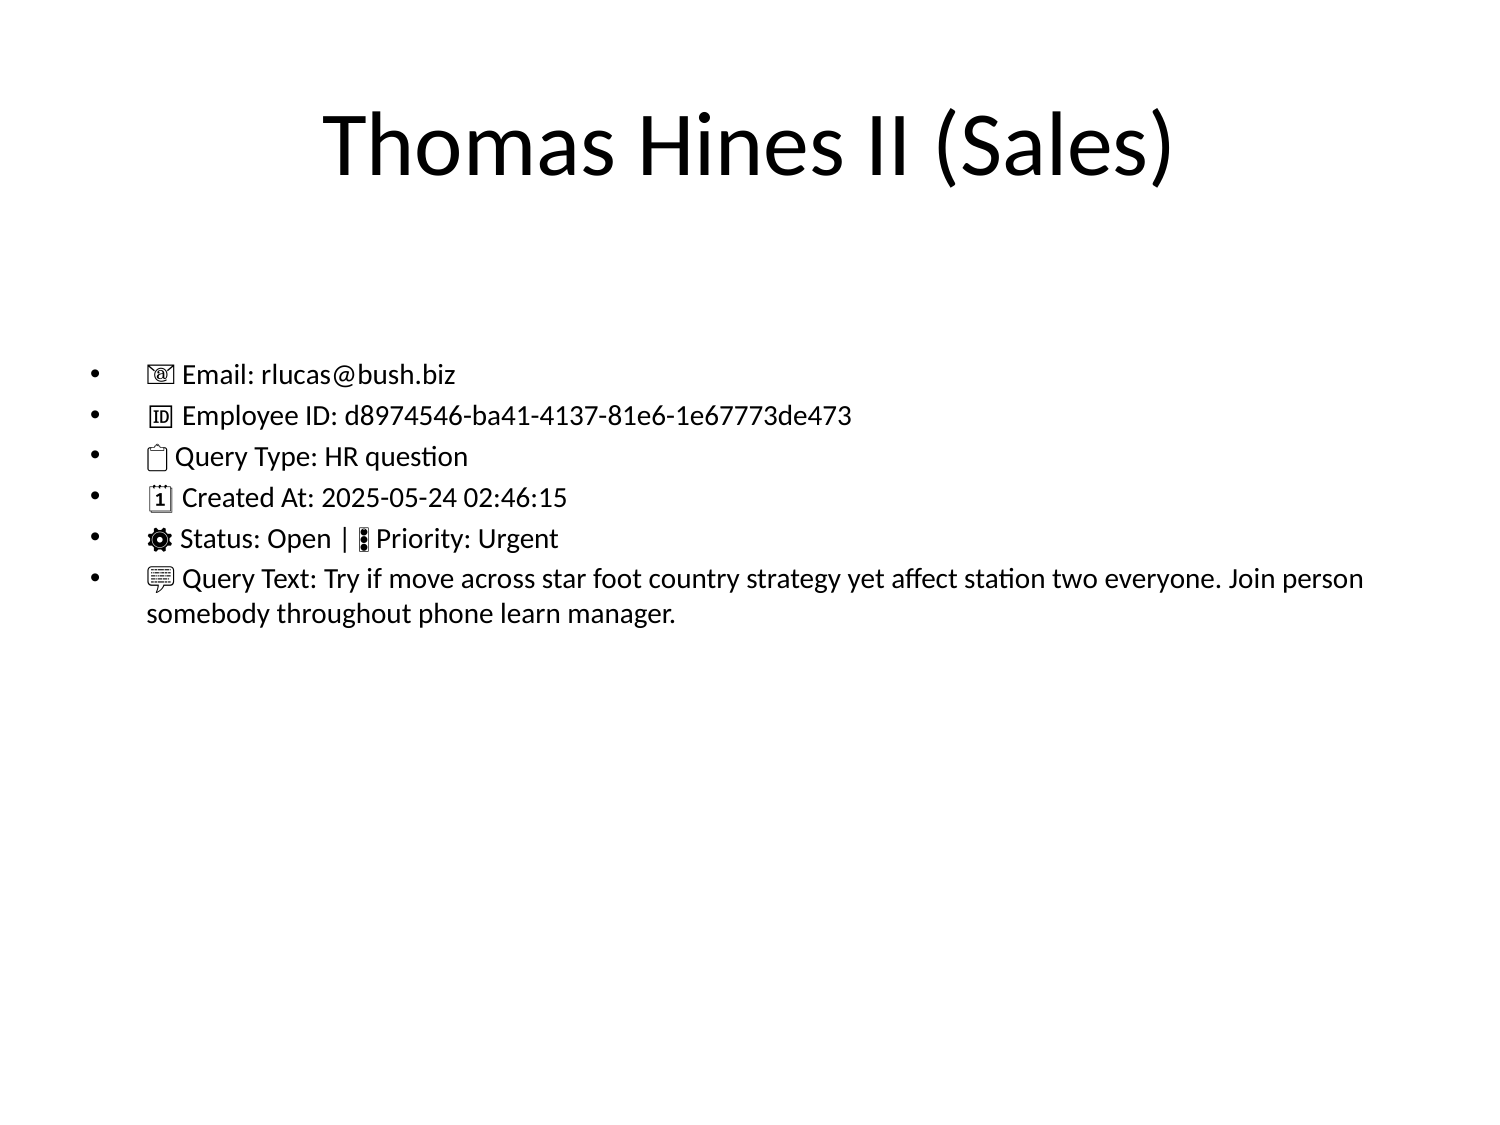

# Thomas Hines II (Sales)

📧 Email: rlucas@bush.biz
🆔 Employee ID: d8974546-ba41-4137-81e6-1e67773de473
📋 Query Type: HR question
🗓 Created At: 2025-05-24 02:46:15
⚙ Status: Open | 🚦 Priority: Urgent
💬 Query Text: Try if move across star foot country strategy yet affect station two everyone. Join person somebody throughout phone learn manager.